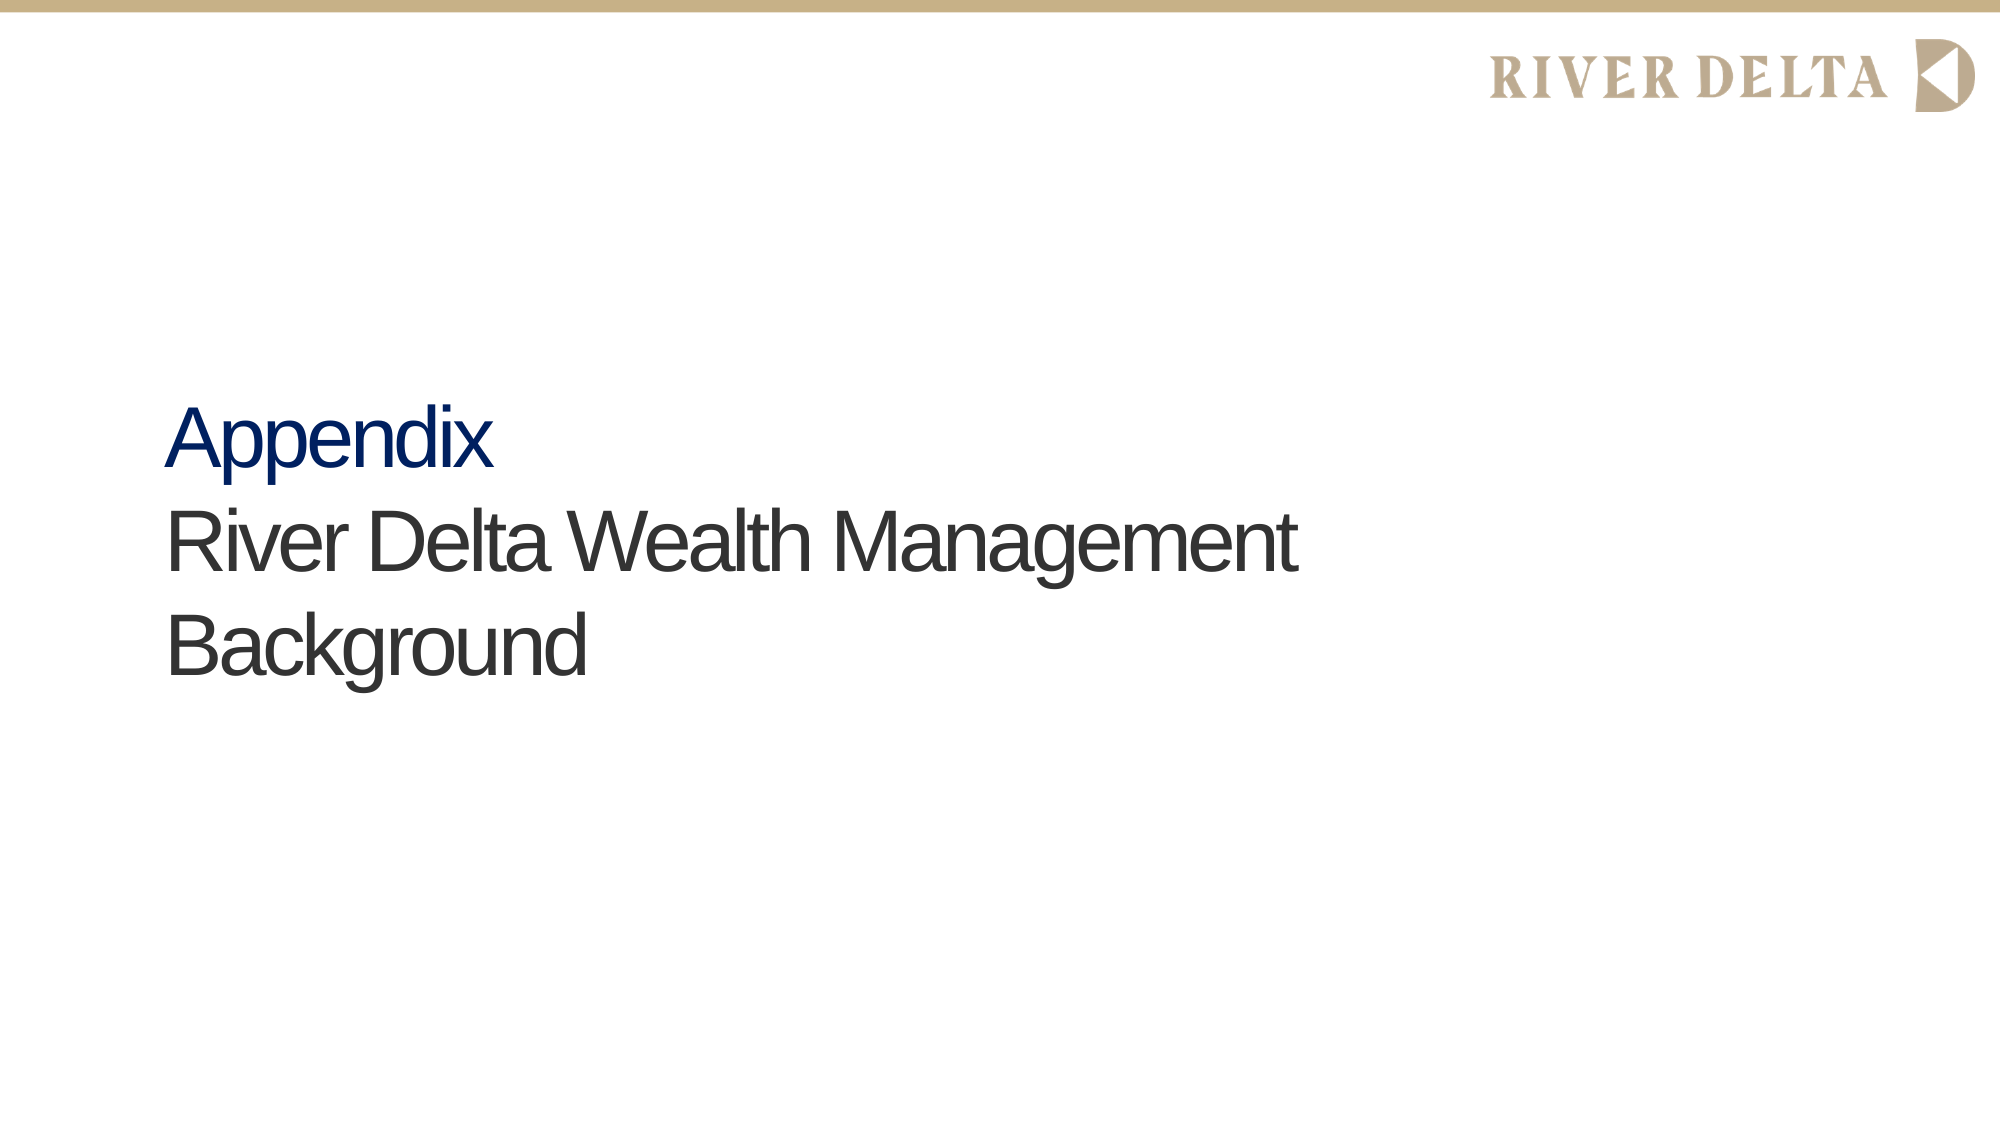

# Appendix River Delta Wealth Management Background